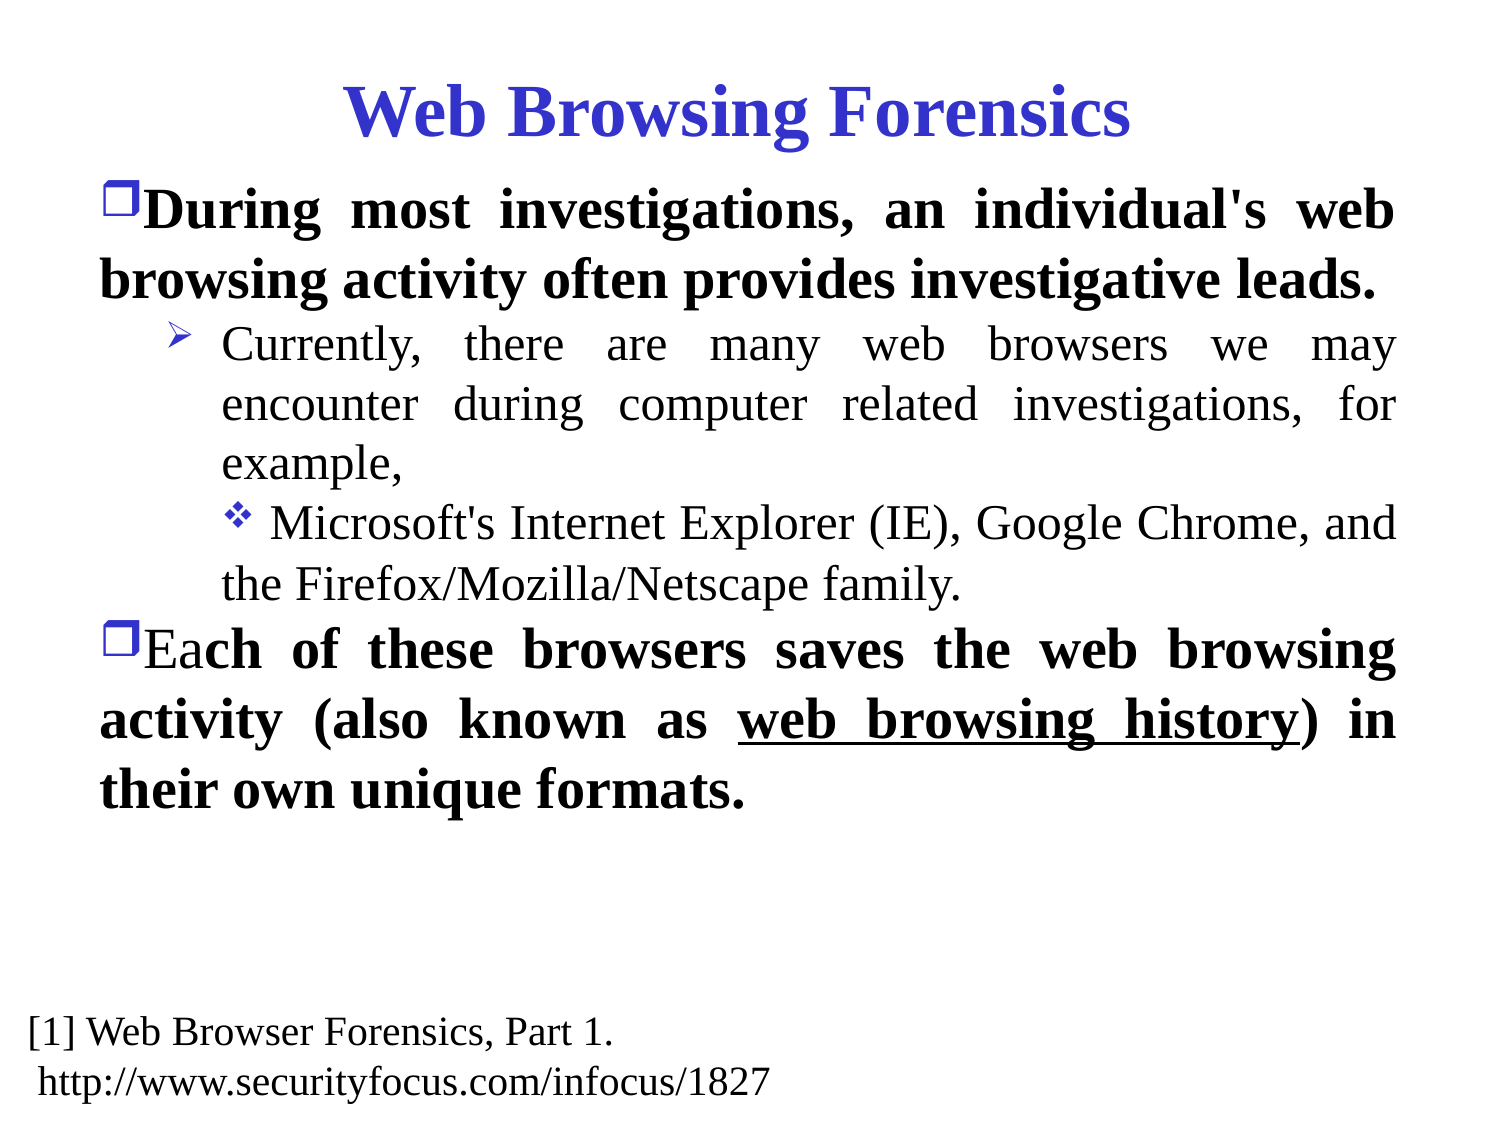

# Web Browsing Forensics
During most investigations, an individual's web browsing activity often provides investigative leads.
Currently, there are many web browsers we may encounter during computer related investigations, for example,
 Microsoft's Internet Explorer (IE), Google Chrome, and the Firefox/Mozilla/Netscape family.
Each of these browsers saves the web browsing activity (also known as web browsing history) in their own unique formats.
[1] Web Browser Forensics, Part 1.
 http://www.securityfocus.com/infocus/1827
43